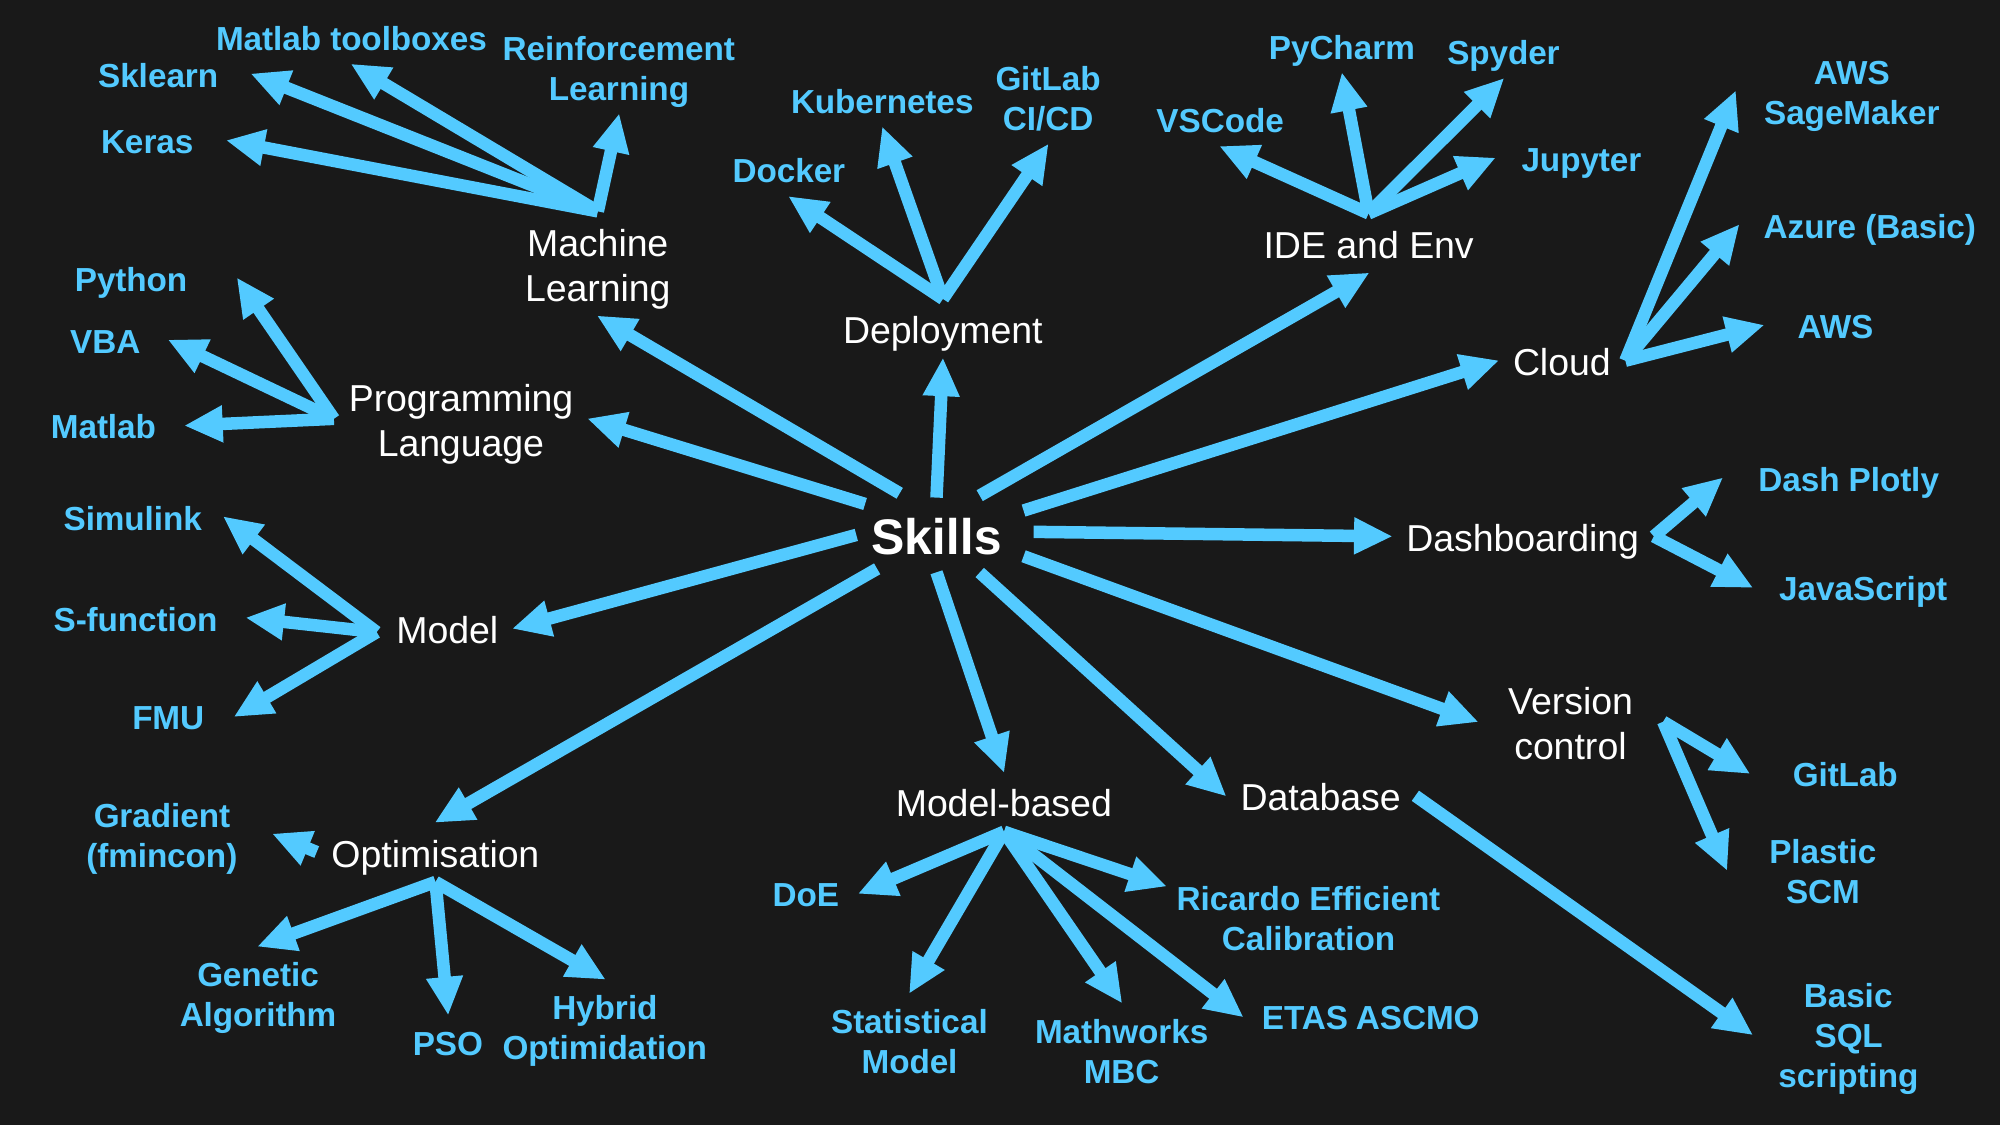

Matlab toolboxes
PyCharm
Reinforcement
Learning
Spyder
AWS SageMaker
Sklearn
GitLab CI/CD
Kubernetes
VSCode
Keras
Jupyter
Docker
Azure (Basic)
Machine Learning
IDE and Env
Python
AWS
Deployment
VBA
Cloud
Programming
Language
Matlab
Dash Plotly
Simulink
Skills
Dashboarding
JavaScript
S-function
Model
Version control
FMU
GitLab
Database
Model-based
Gradient (fmincon)
Optimisation
Plastic SCM
DoE
Ricardo Efficient Calibration
Genetic Algorithm
Basic SQL scripting
Hybrid Optimidation
ETAS ASCMO
Statistical Model
Mathworks MBC
PSO